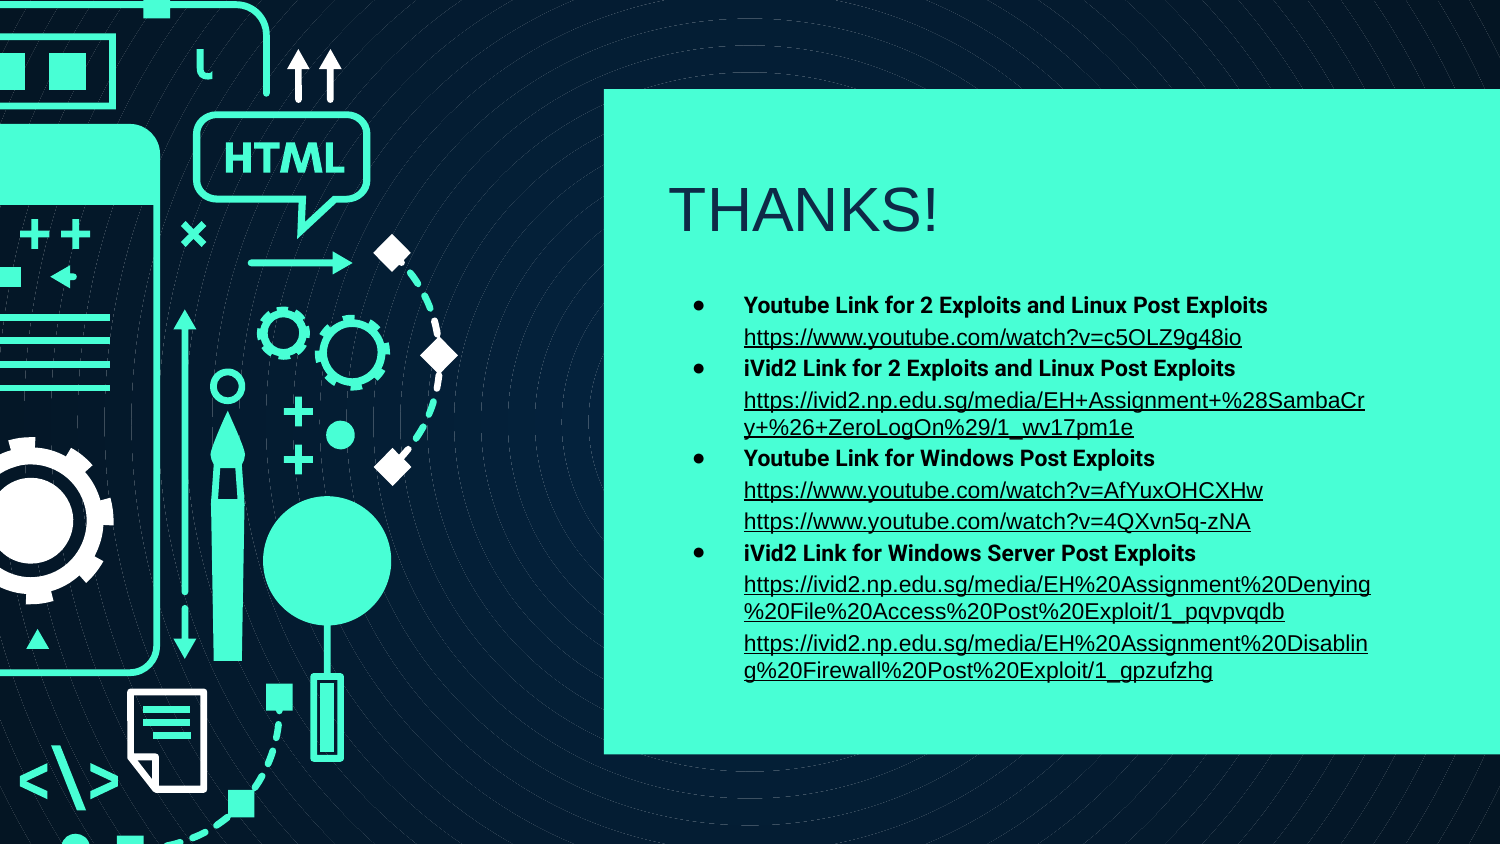

# THANKS!
Youtube Link for 2 Exploits and Linux Post Exploits https://www.youtube.com/watch?v=c5OLZ9g48io
iVid2 Link for 2 Exploits and Linux Post Exploits https://ivid2.np.edu.sg/media/EH+Assignment+%28SambaCry+%26+ZeroLogOn%29/1_wv17pm1e
Youtube Link for Windows Post Exploits
https://www.youtube.com/watch?v=AfYuxOHCXHw
https://www.youtube.com/watch?v=4QXvn5q-zNA
iVid2 Link for Windows Server Post Exploits
https://ivid2.np.edu.sg/media/EH%20Assignment%20Denying%20File%20Access%20Post%20Exploit/1_pqvpvqdb
https://ivid2.np.edu.sg/media/EH%20Assignment%20Disabling%20Firewall%20Post%20Exploit/1_gpzufzhg